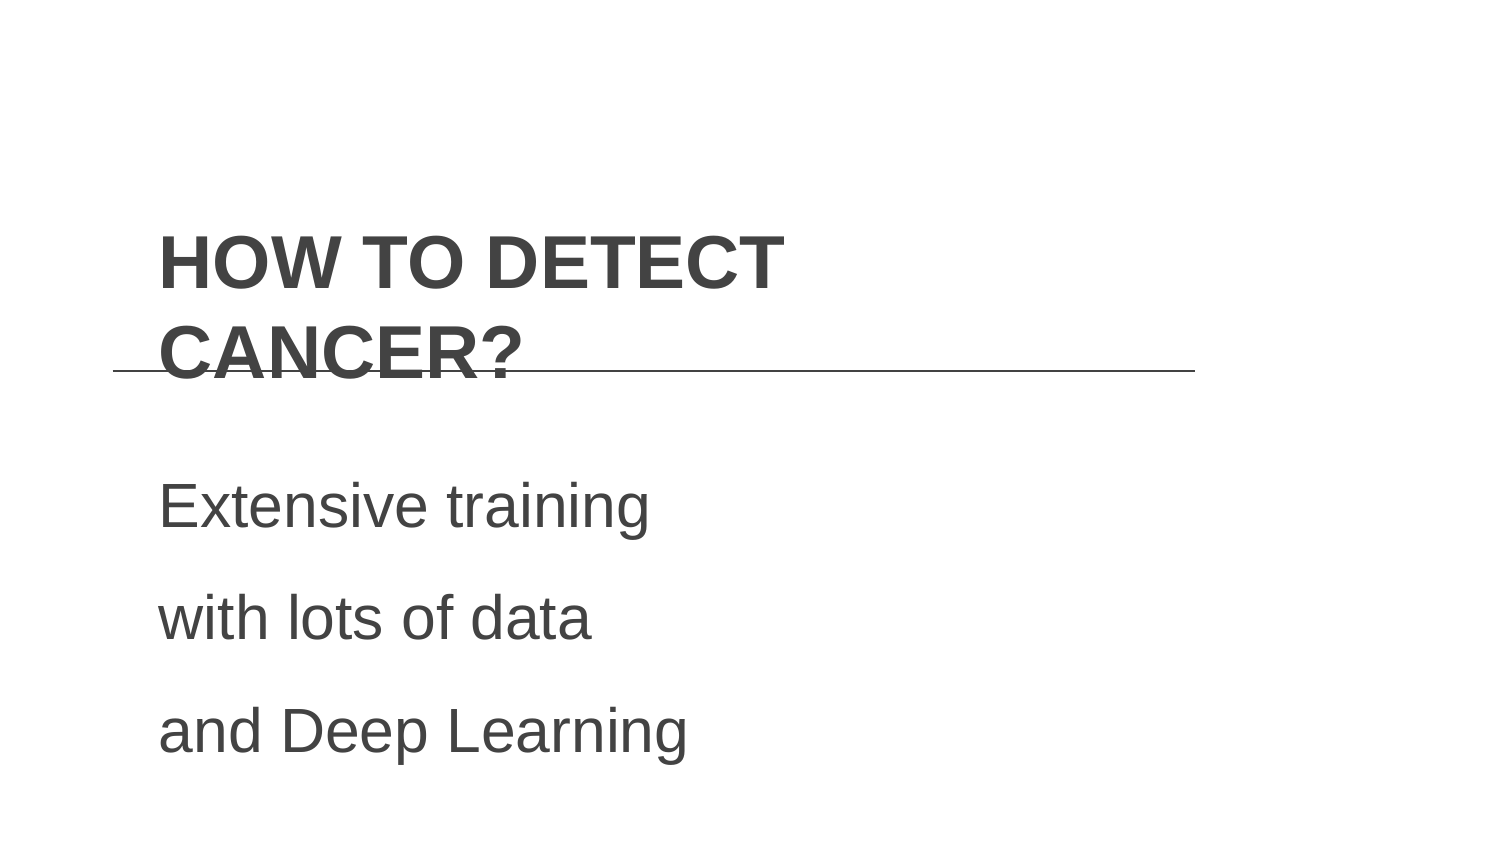

HOW TO DETECT CANCER?
Extensive training
with lots of data
and Deep Learning